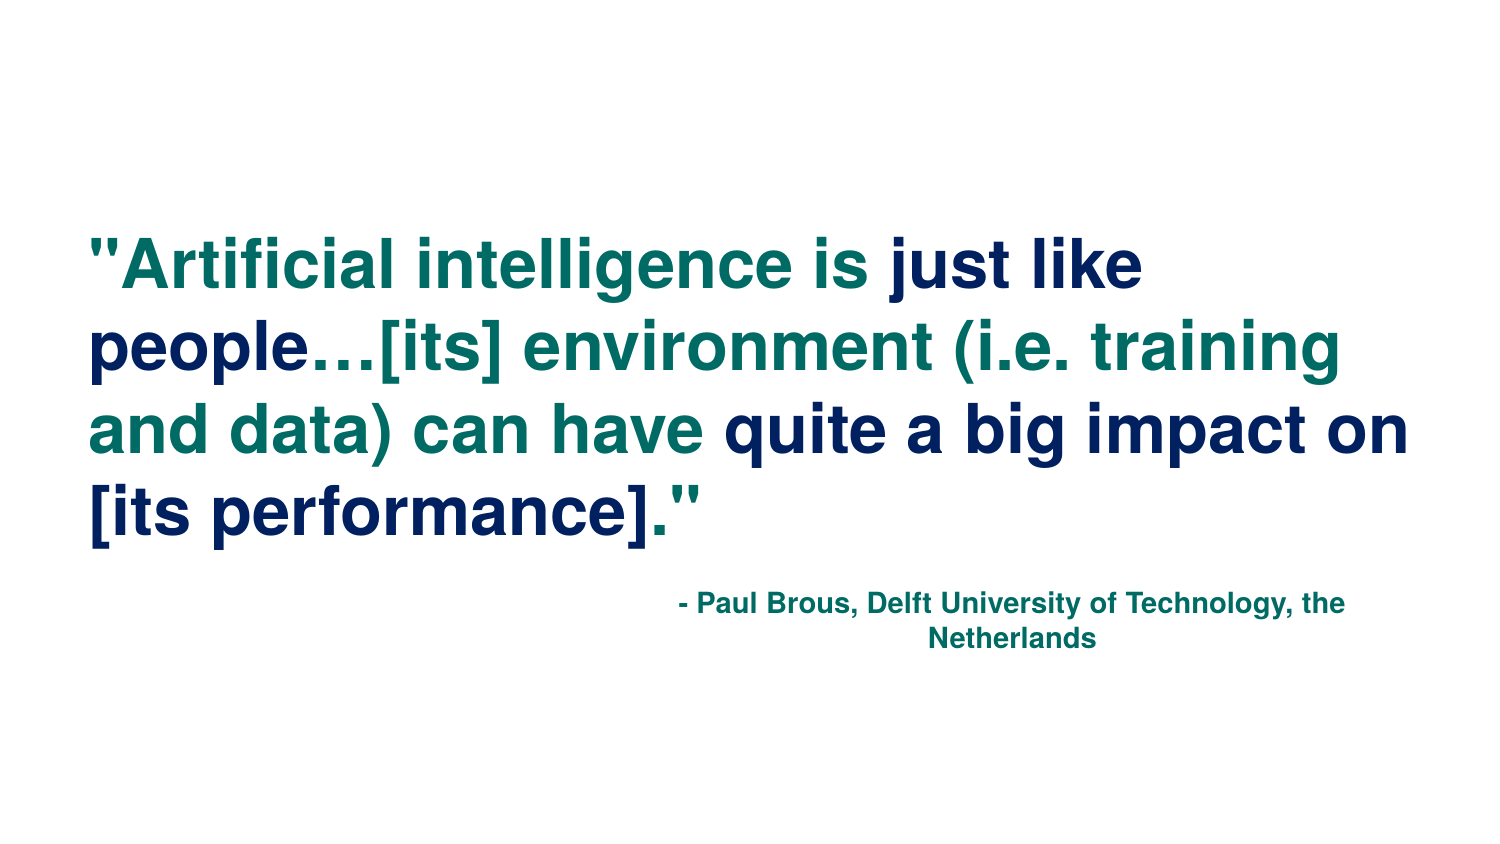

"Artificial intelligence is just like people…[its] environment (i.e. training and data) can have quite a big impact on [its performance]."

- Paul Brous, Delft University of Technology, the Netherlands